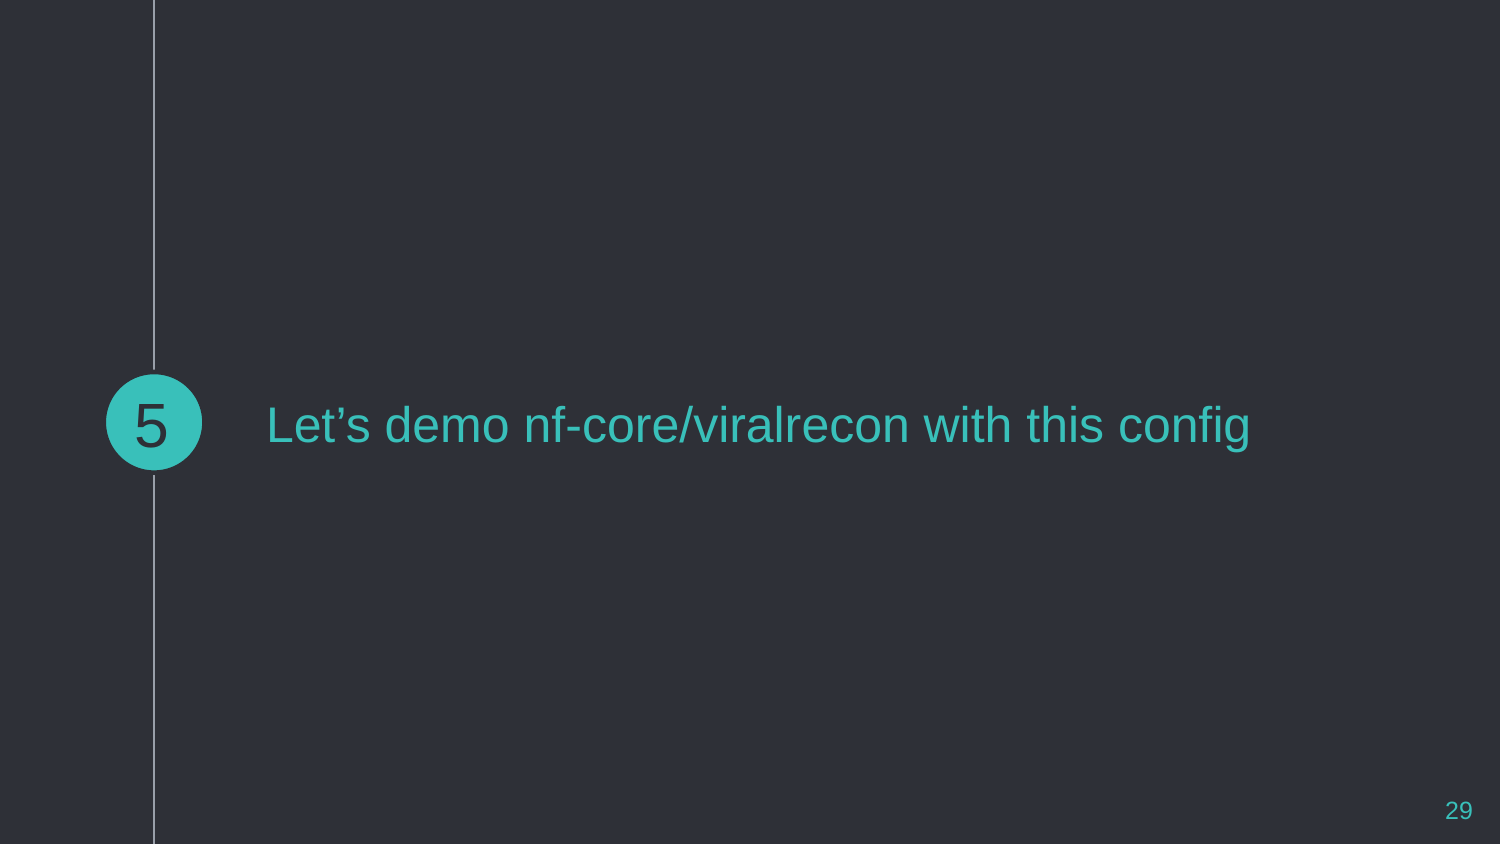

5
# Let’s demo nf-core/viralrecon with this config
29